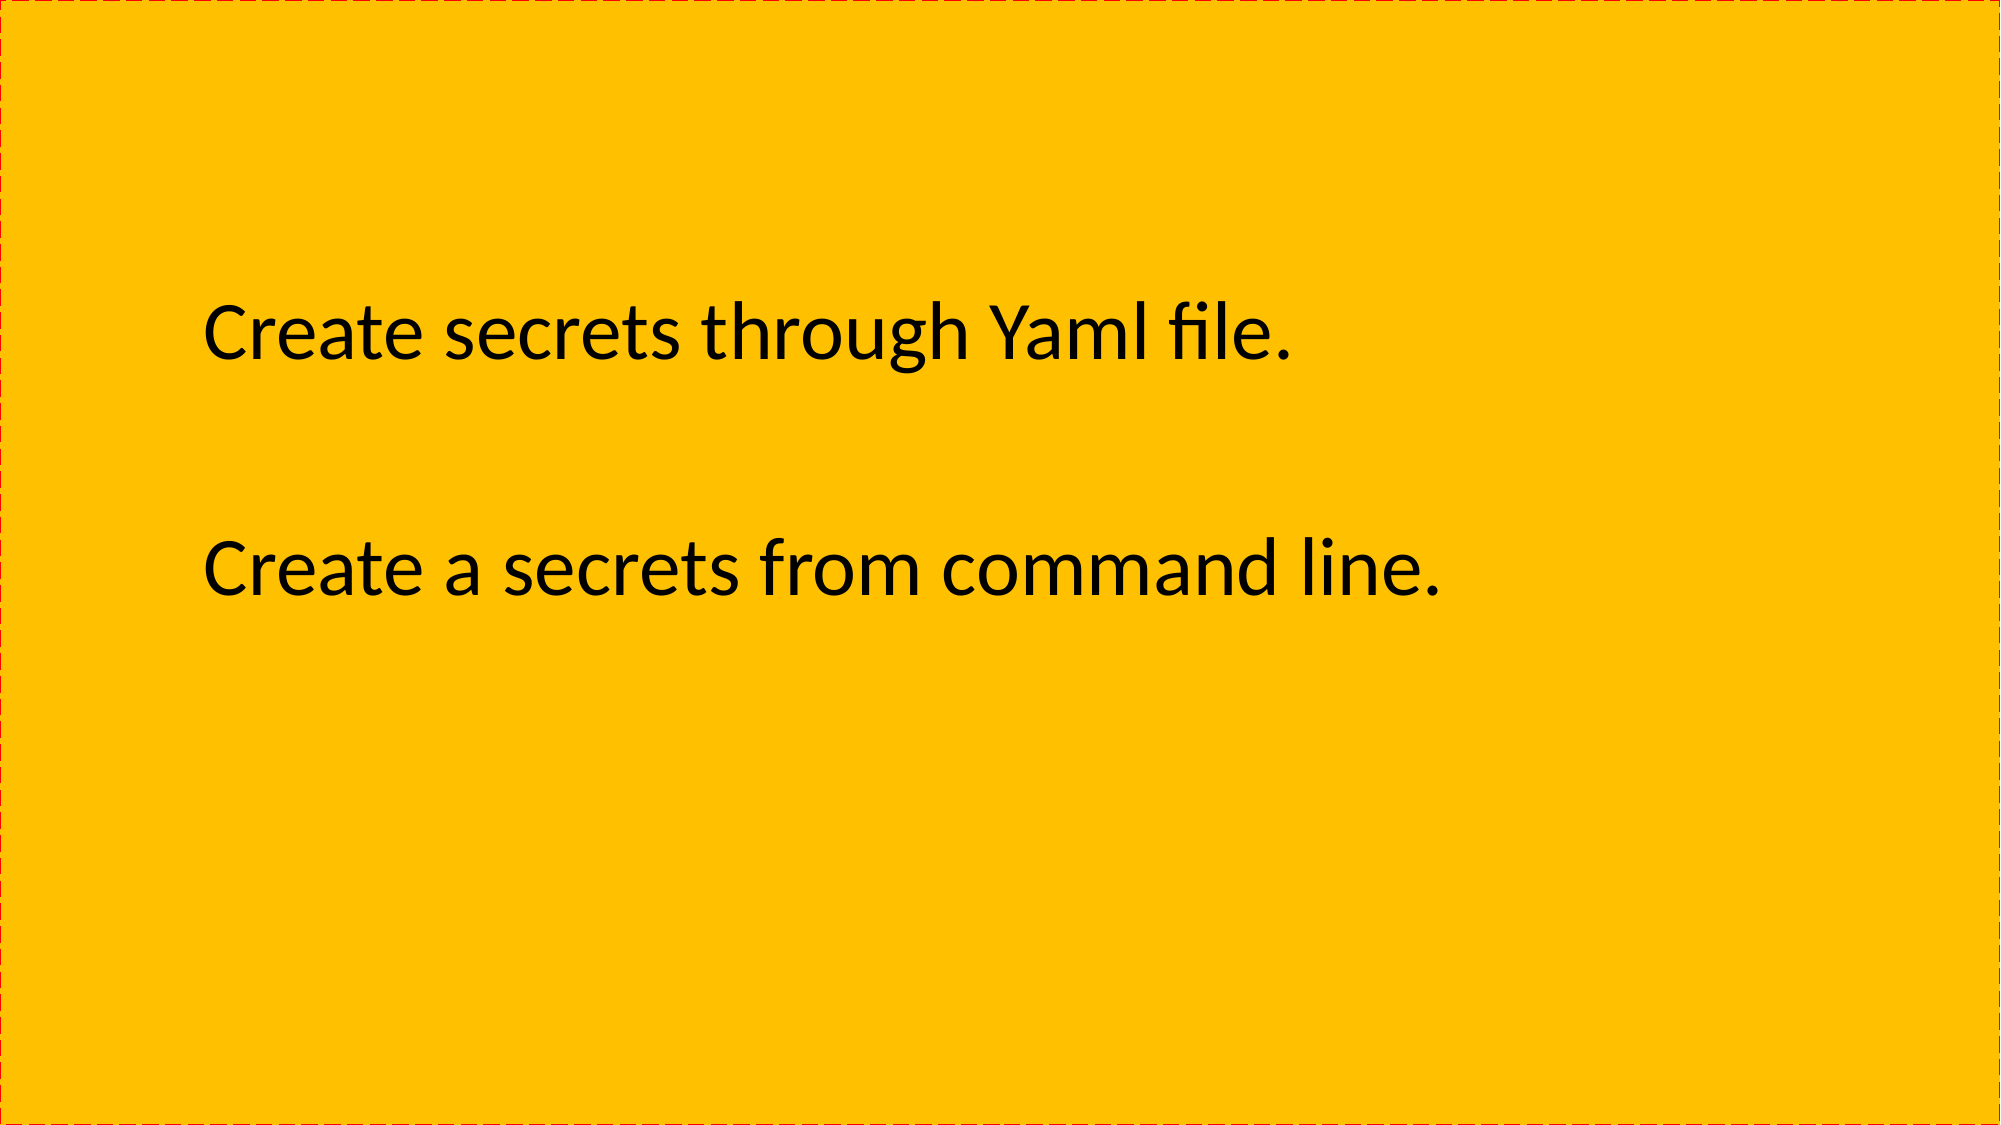

Create secrets through Yaml file.
Create a secrets from command line.